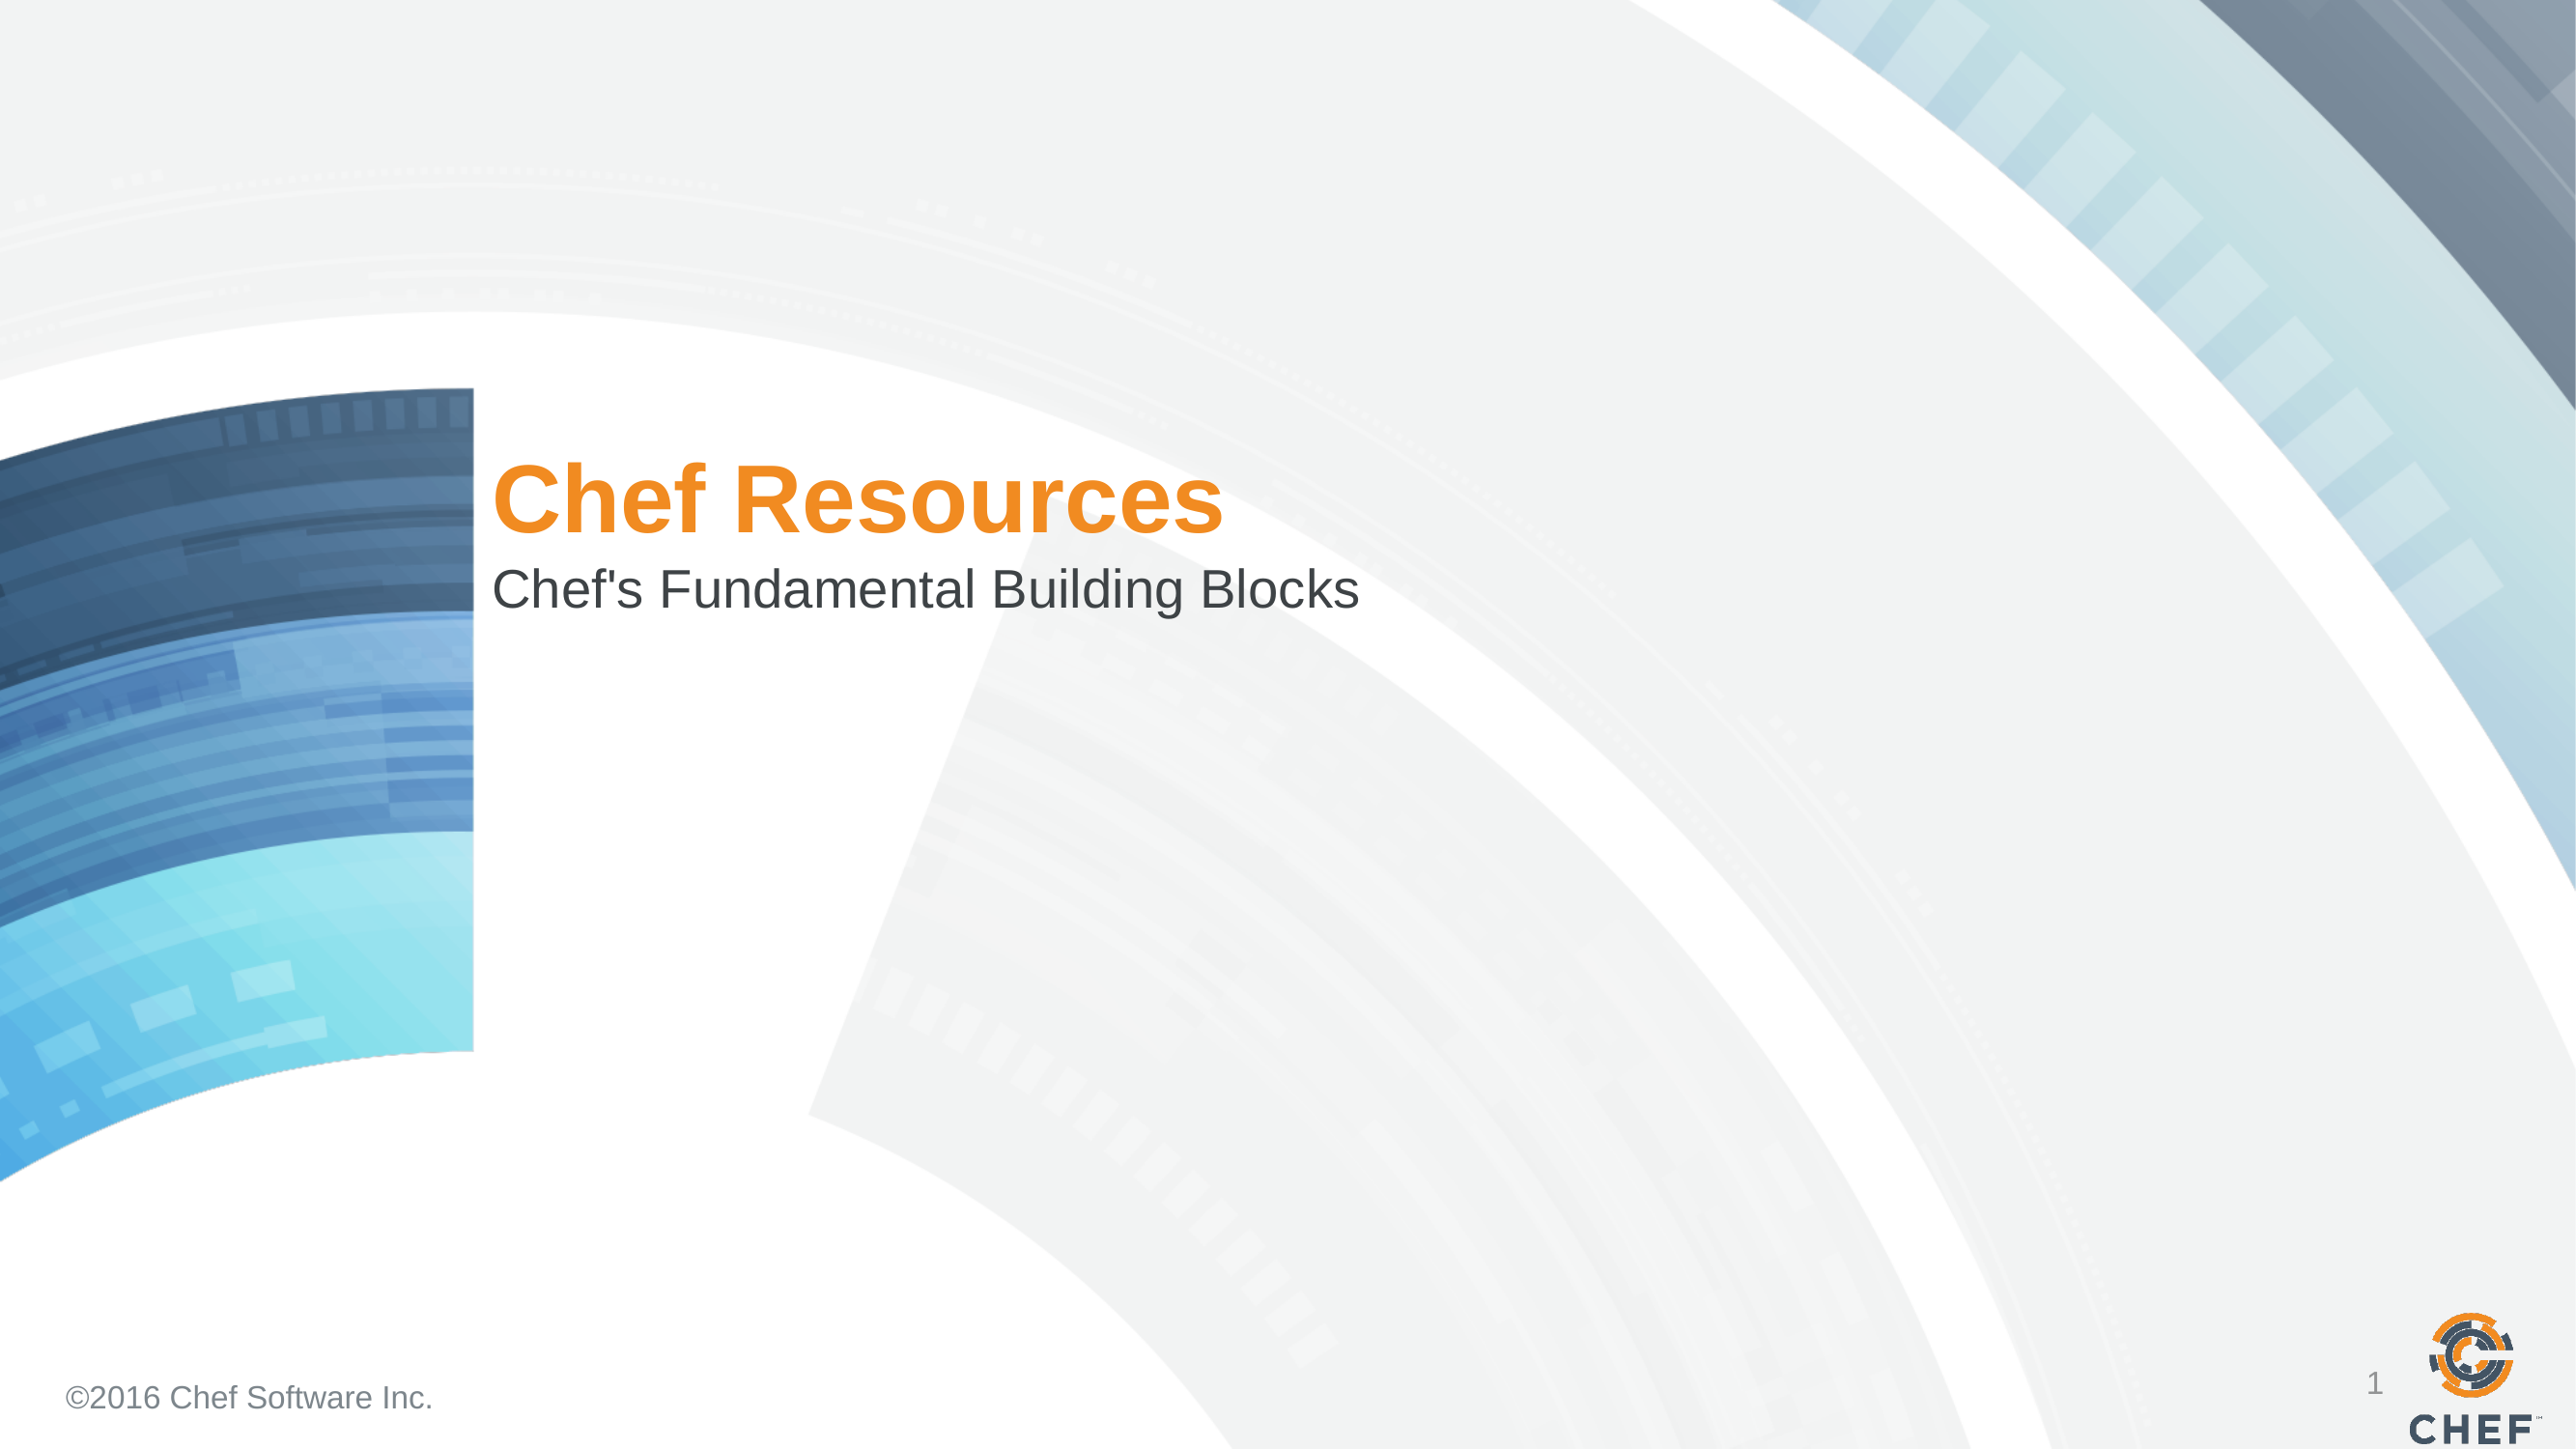

# Chef Resources
Chef's Fundamental Building Blocks
1
©2016 Chef Software Inc.